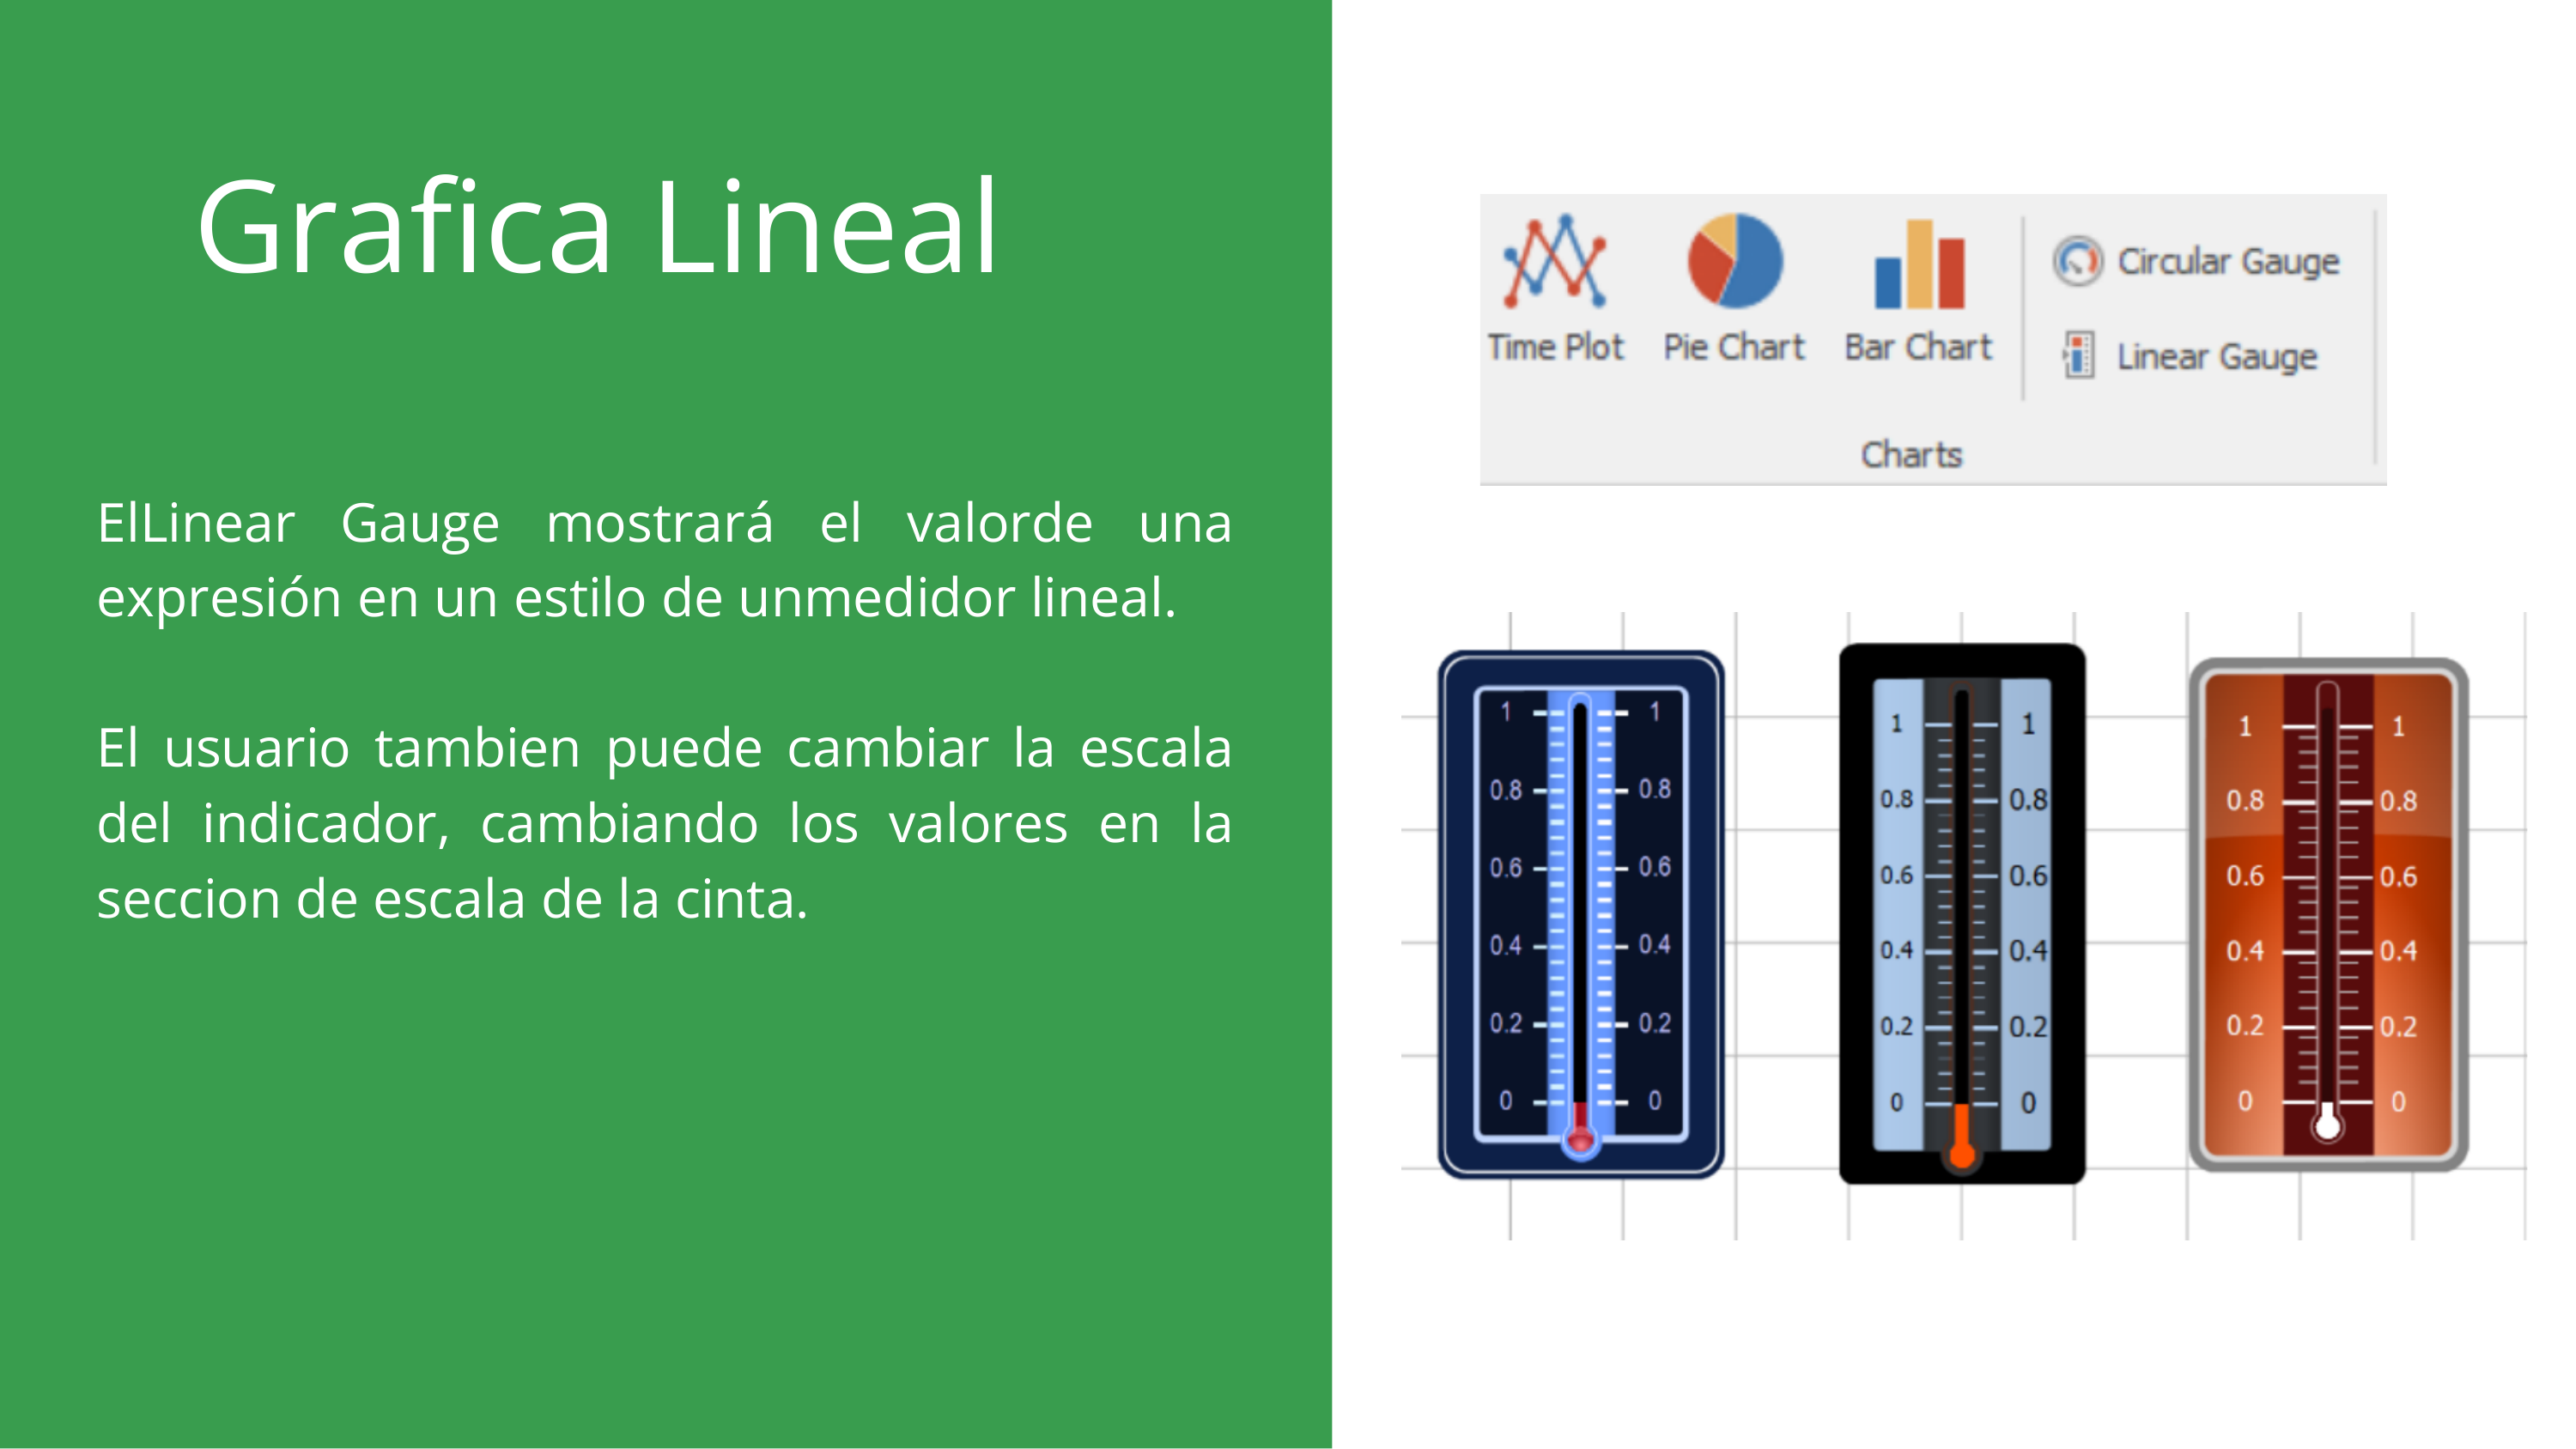

Grafica Lineal

ElLinear Gauge mostrará el valorde una expresión en un estilo de unmedidor lineal.

El usuario tambien puede cambiar la escala del indicador, cambiando los valores en la seccion de escala de la cinta.